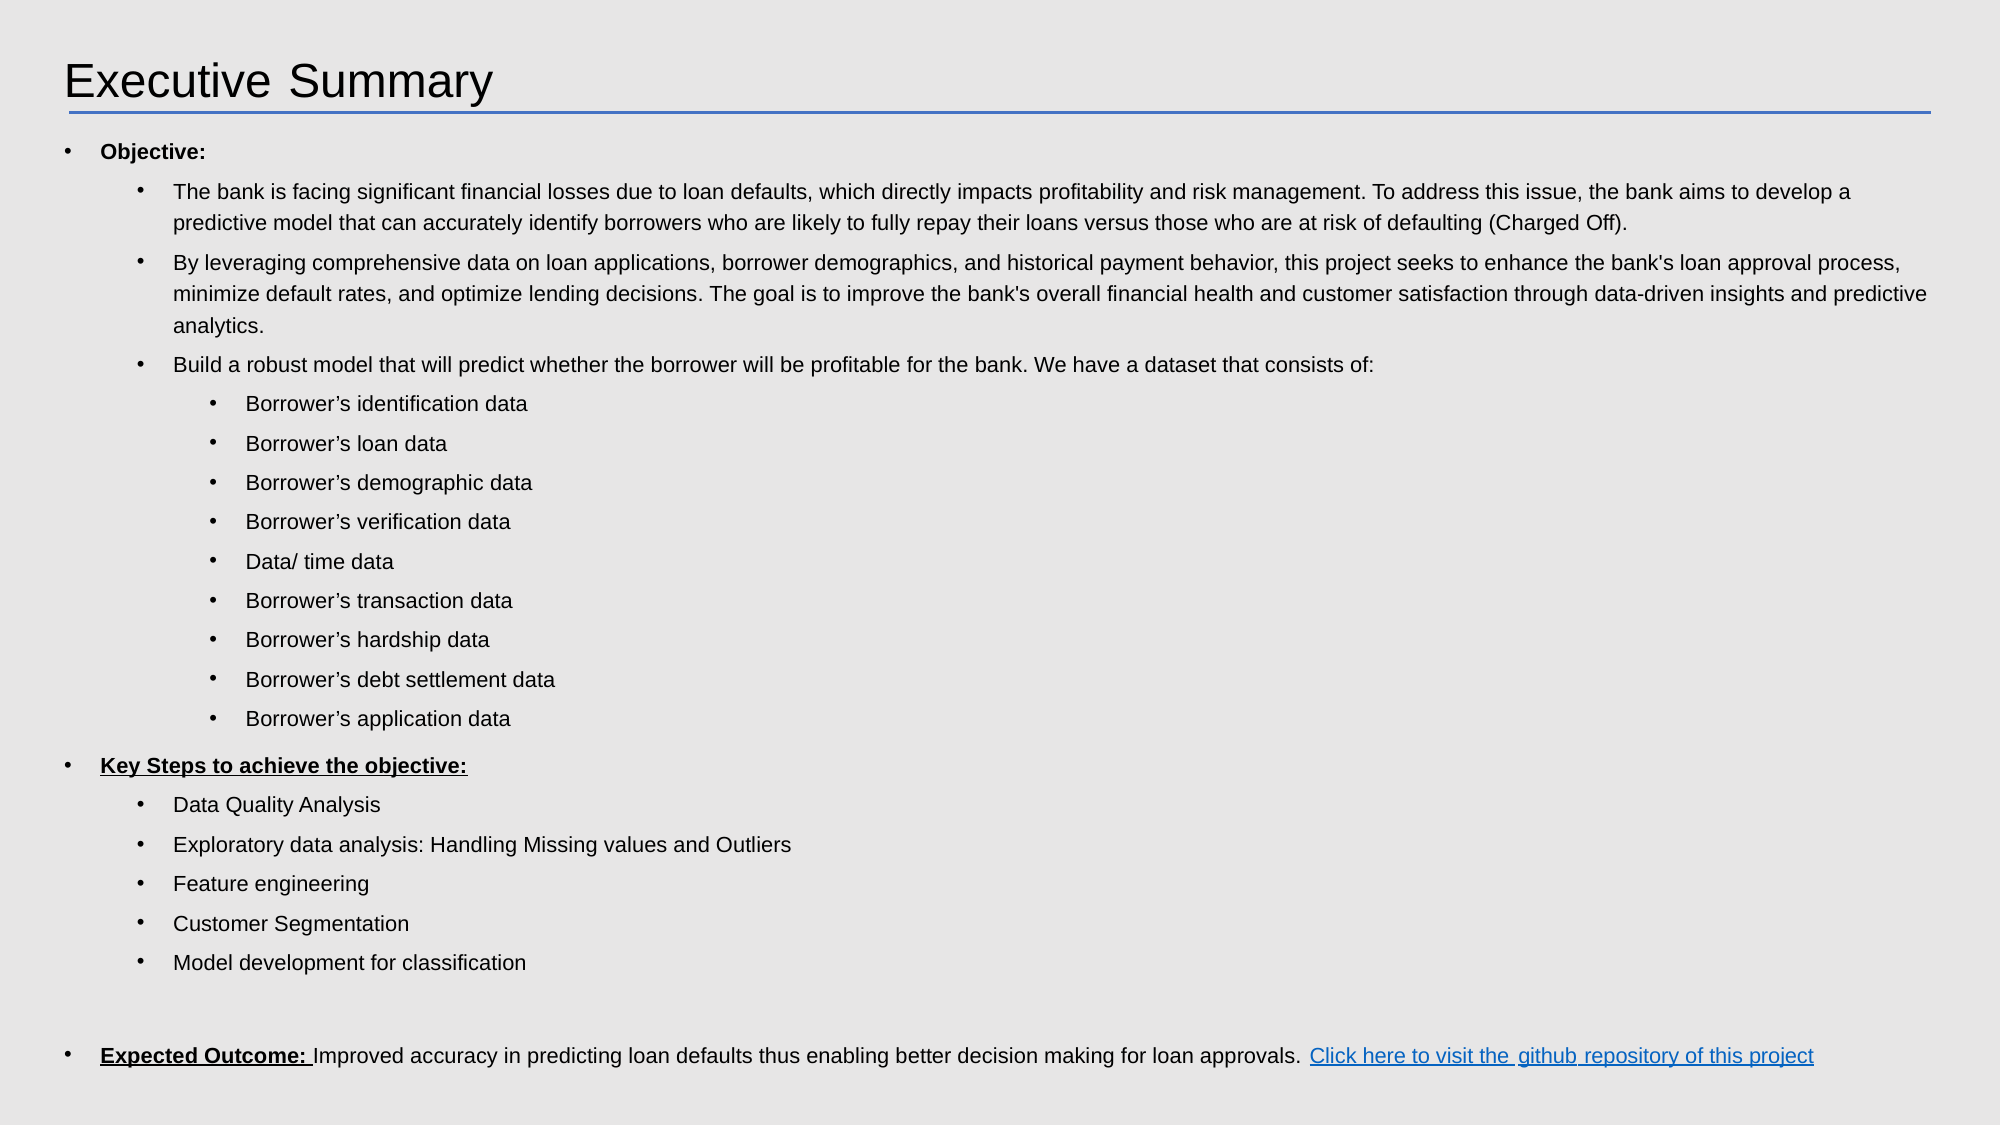

Executive Summary
Objective:
The bank is facing significant financial losses due to loan defaults, which directly impacts profitability and risk management. To address this issue, the bank aims to develop a predictive model that can accurately identify borrowers who are likely to fully repay their loans versus those who are at risk of defaulting (Charged Off).
By leveraging comprehensive data on loan applications, borrower demographics, and historical payment behavior, this project seeks to enhance the bank's loan approval process, minimize default rates, and optimize lending decisions. The goal is to improve the bank's overall financial health and customer satisfaction through data-driven insights and predictive analytics.
Build a robust model that will predict whether the borrower will be profitable for the bank. We have a dataset that consists of:
Borrower’s identification data
Borrower’s loan data
Borrower’s demographic data
Borrower’s verification data
Data/ time data
Borrower’s transaction data
Borrower’s hardship data
Borrower’s debt settlement data
Borrower’s application data
Key Steps to achieve the objective:
Data Quality Analysis
Exploratory data analysis: Handling Missing values and Outliers
Feature engineering
Customer Segmentation
Model development for classification

Expected Outcome: Improved accuracy in predicting loan defaults thus enabling better decision making for loan approvals. Click here to visit the github repository of this project